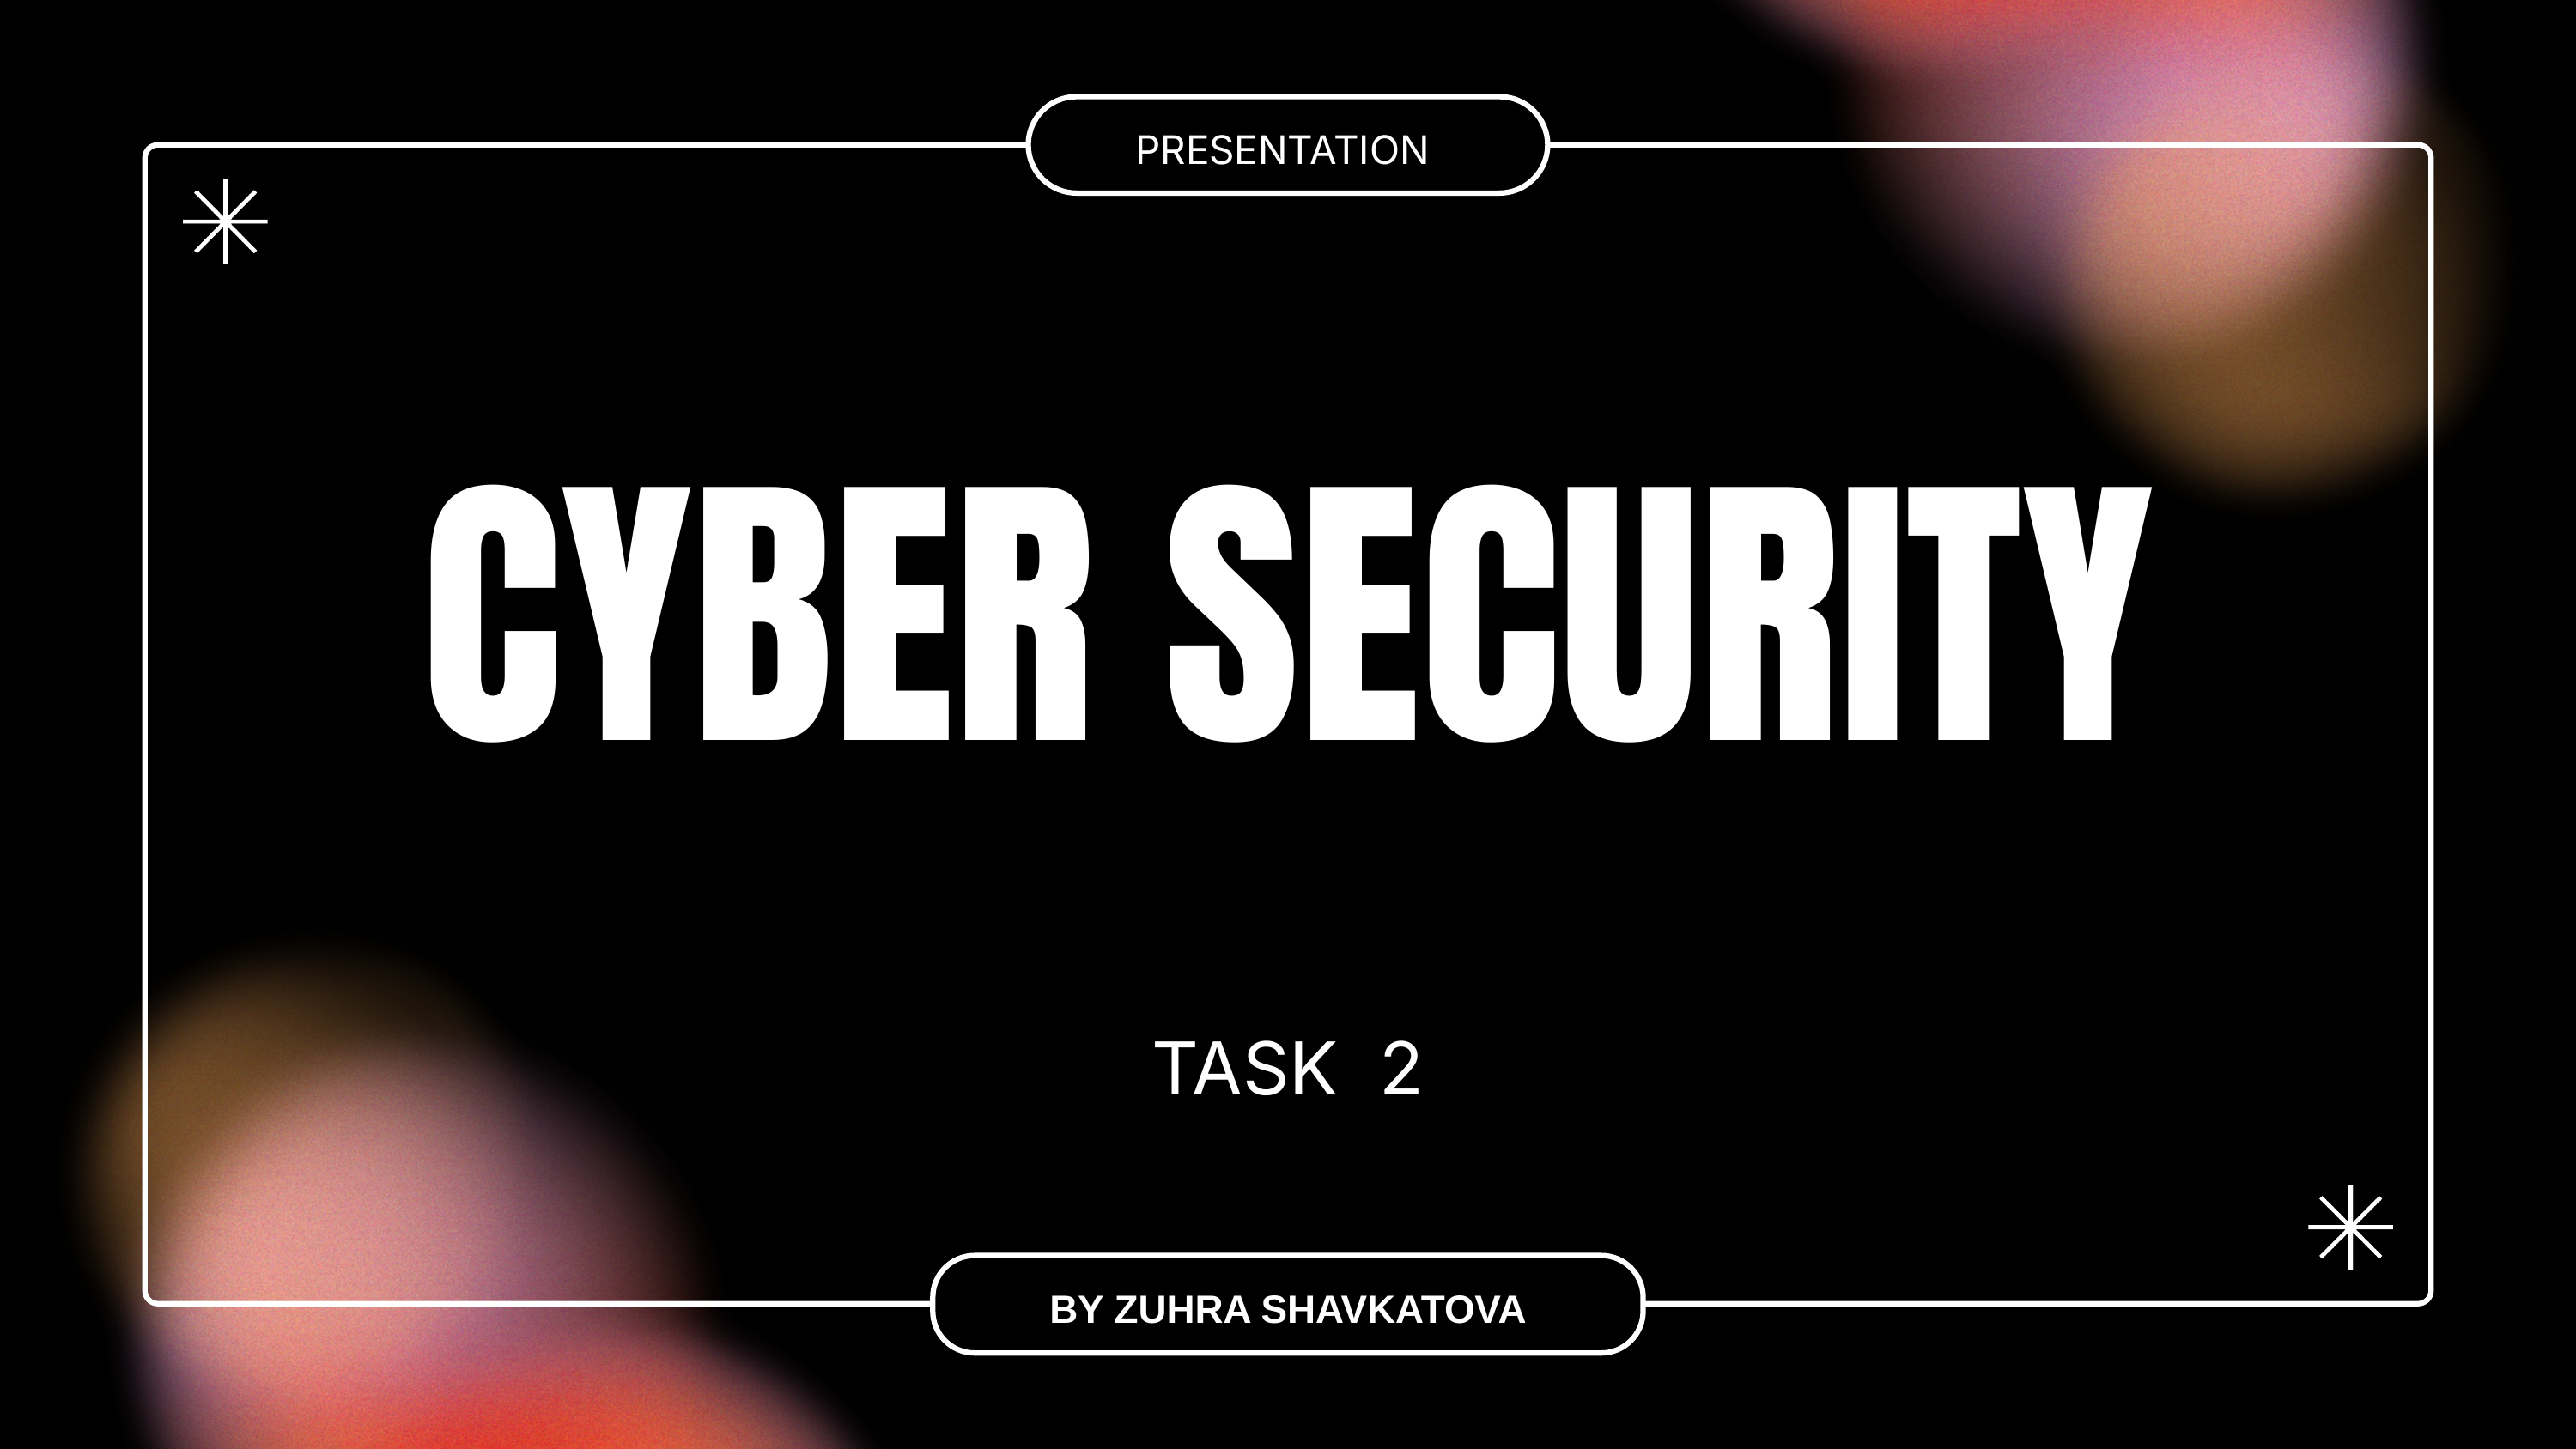

PRESENTATION

CYBER SECURITY

TASK  2

BY ZUHRA SHAVKATOVA